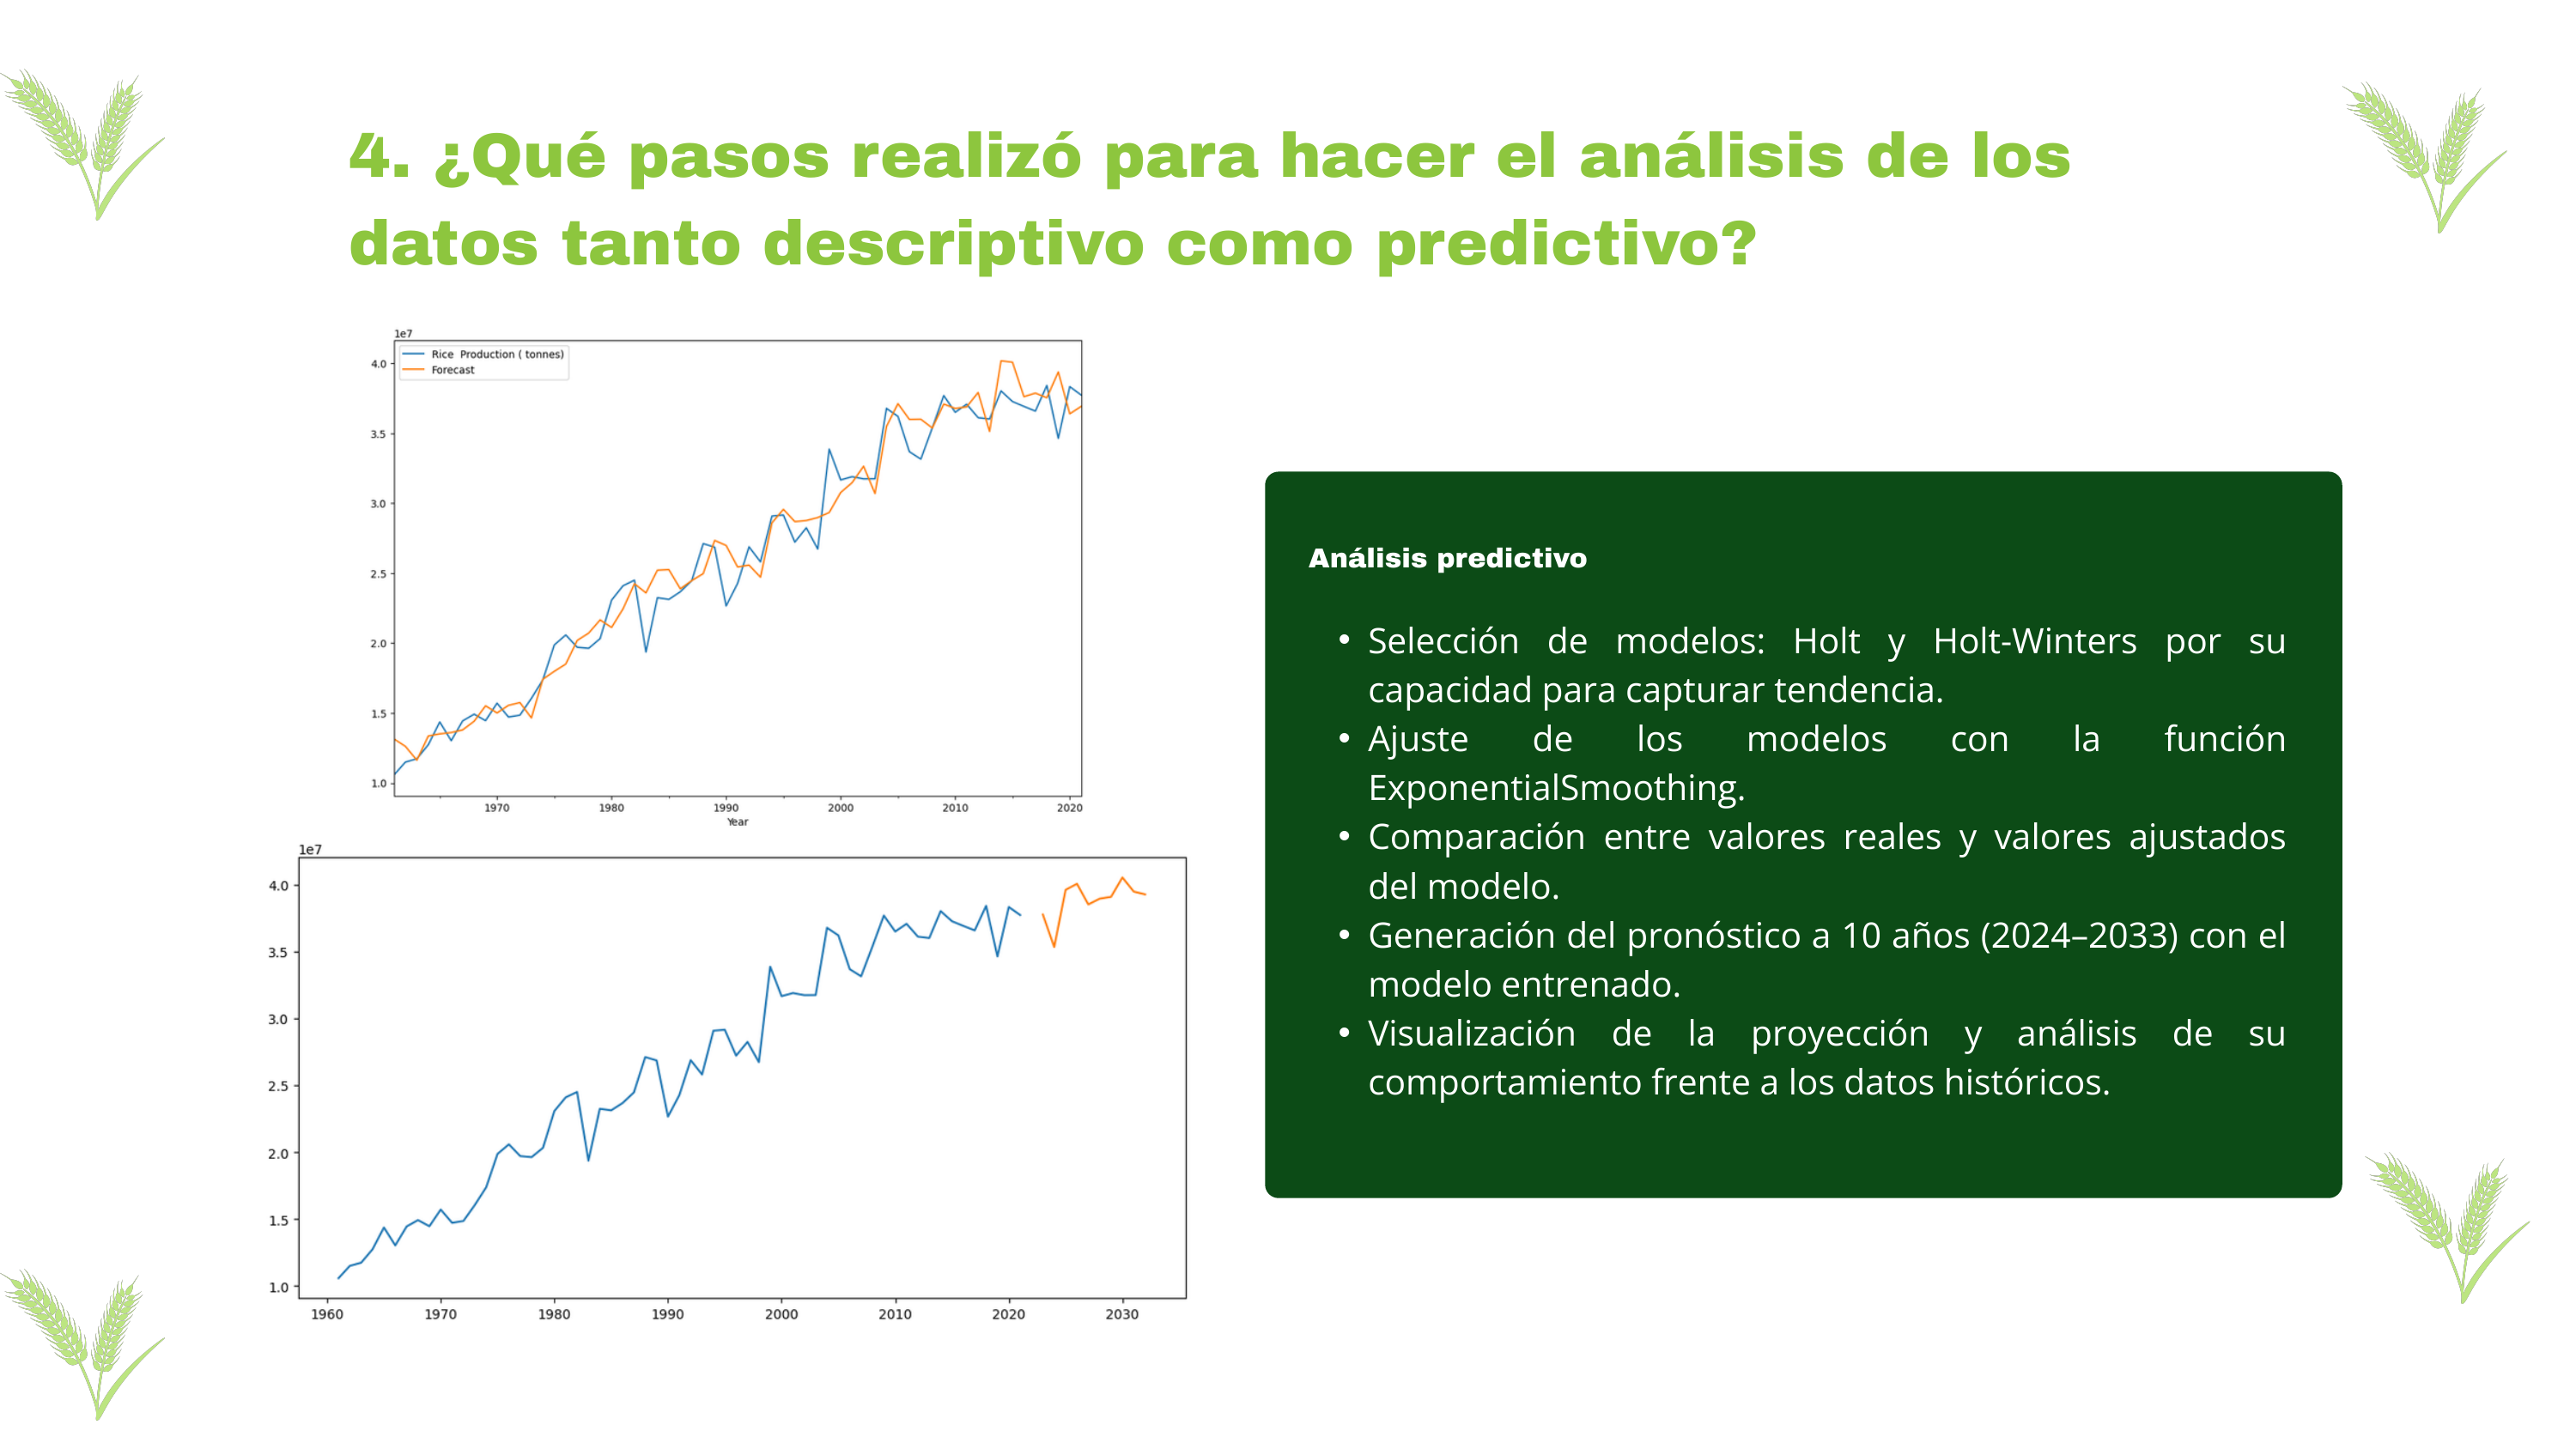

4. ¿Qué pasos realizó para hacer el análisis de los datos tanto descriptivo como predictivo?

Análisis predictivo

Selección de modelos: Holt y Holt-Winters por su capacidad para capturar tendencia.
Ajuste de los modelos con la función ExponentialSmoothing.
Comparación entre valores reales y valores ajustados del modelo.
Generación del pronóstico a 10 años (2024–2033) con el modelo entrenado.
Visualización de la proyección y análisis de su comportamiento frente a los datos históricos.